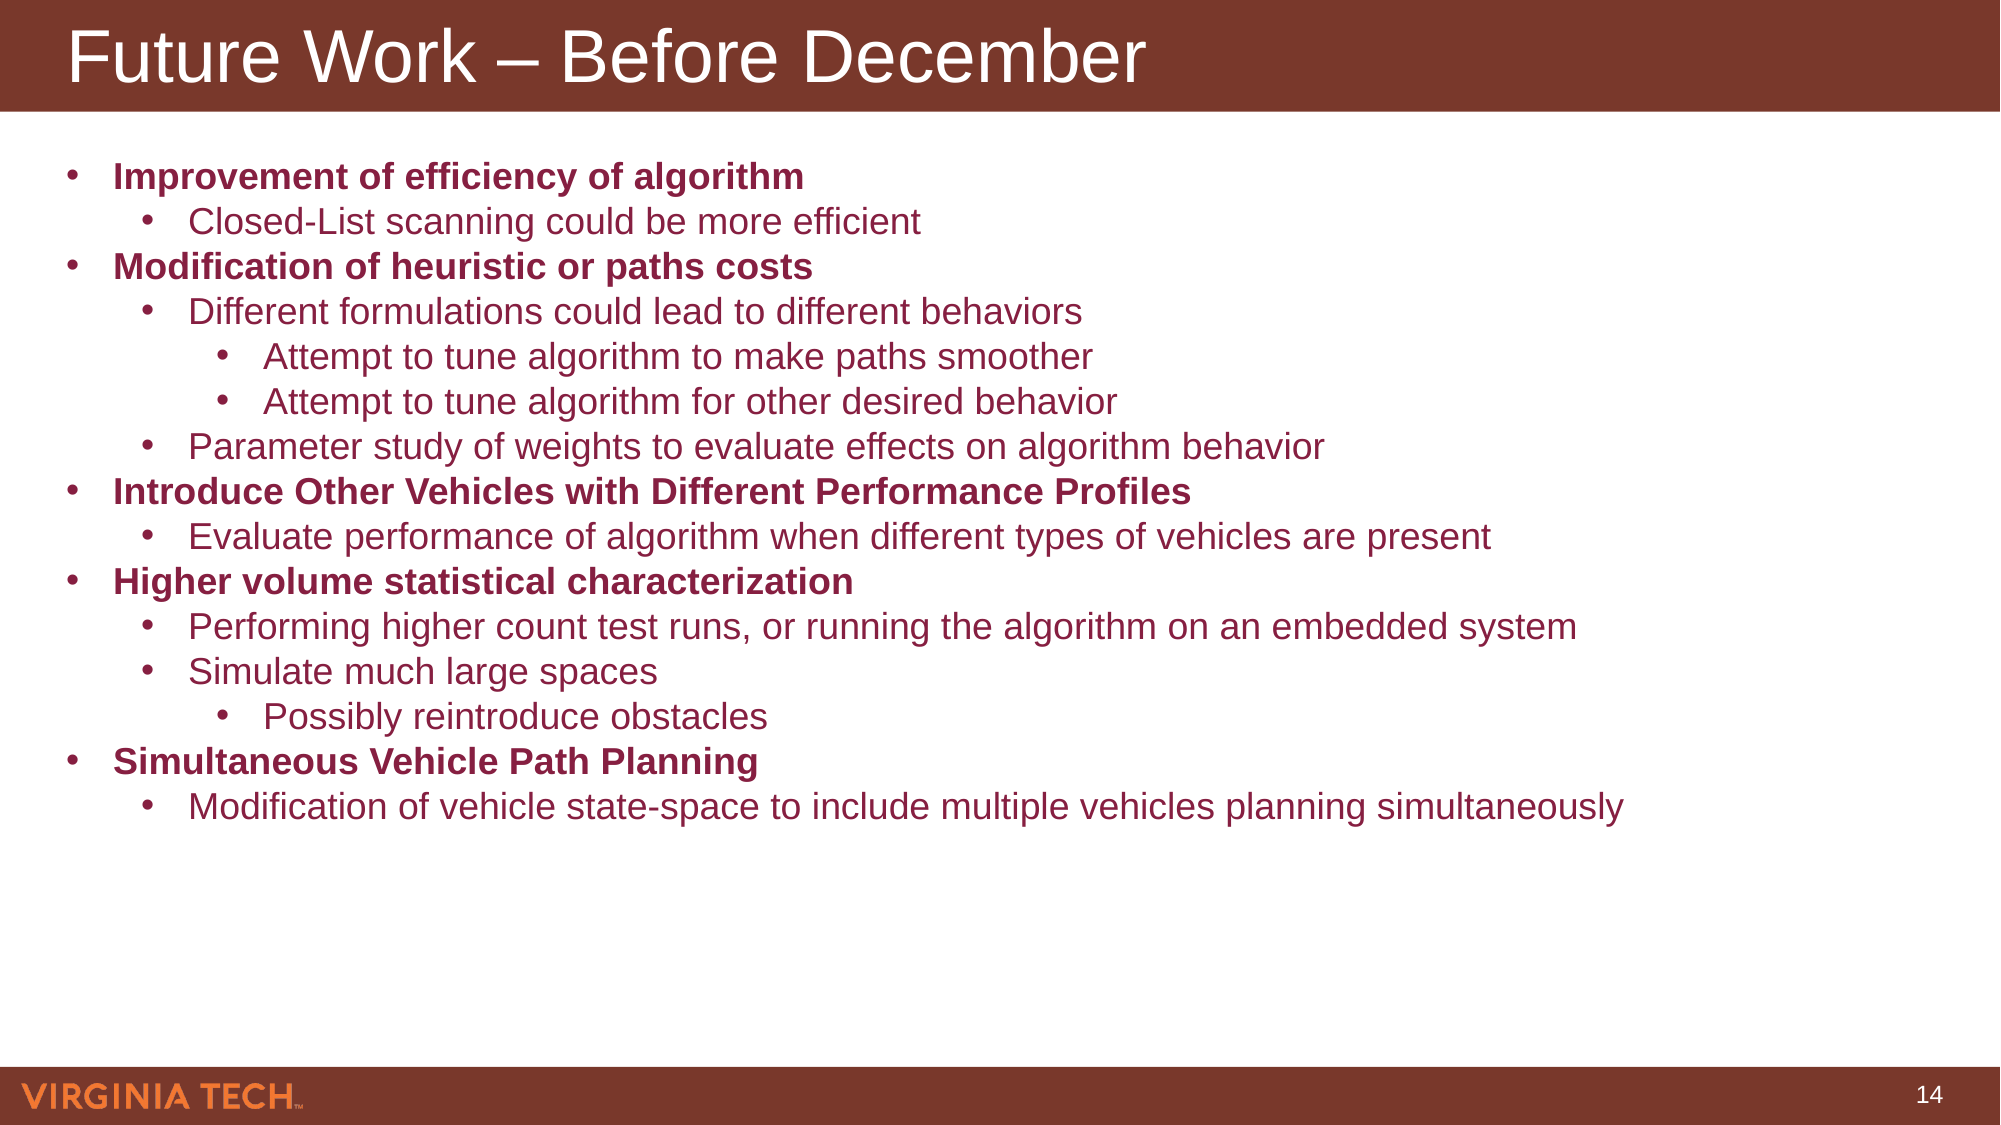

# Future Work – Before December
Improvement of efficiency of algorithm
Closed-List scanning could be more efficient
Modification of heuristic or paths costs
Different formulations could lead to different behaviors
Attempt to tune algorithm to make paths smoother
Attempt to tune algorithm for other desired behavior
Parameter study of weights to evaluate effects on algorithm behavior
Introduce Other Vehicles with Different Performance Profiles
Evaluate performance of algorithm when different types of vehicles are present
Higher volume statistical characterization
Performing higher count test runs, or running the algorithm on an embedded system
Simulate much large spaces
Possibly reintroduce obstacles
Simultaneous Vehicle Path Planning
Modification of vehicle state-space to include multiple vehicles planning simultaneously